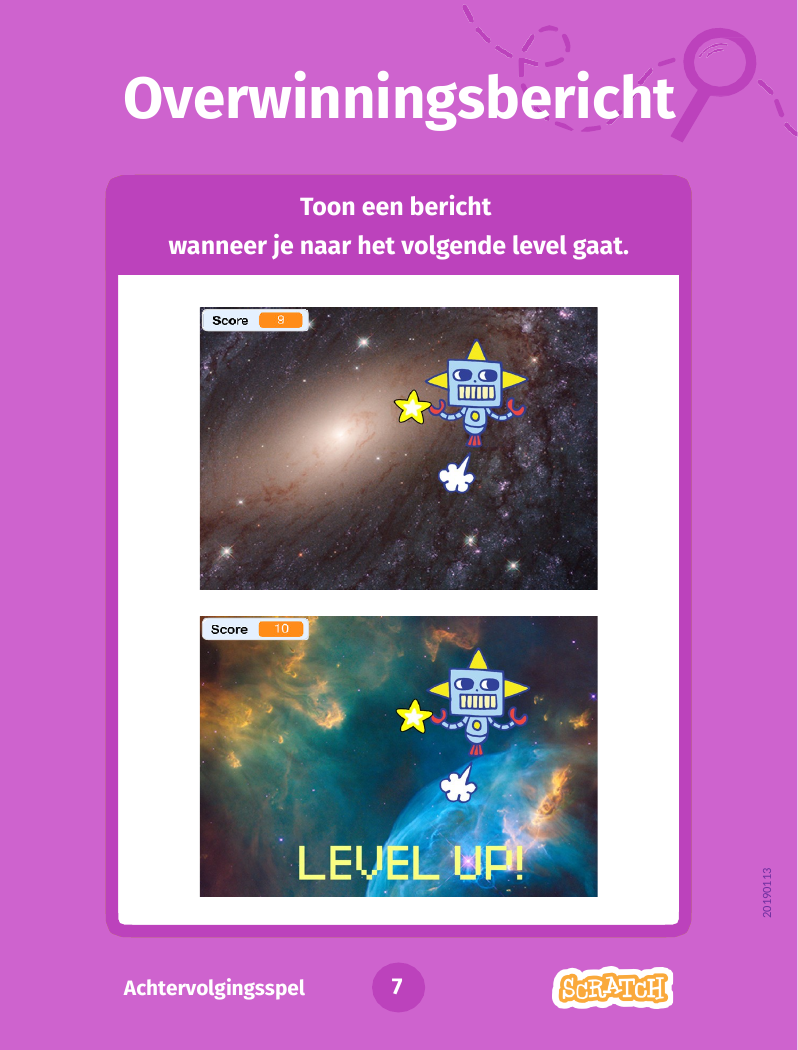

# Overwinningsbericht

Toon een bericht
wanneer je naar het volgende level gaat.

20190113

7
Achtervolgingsspel